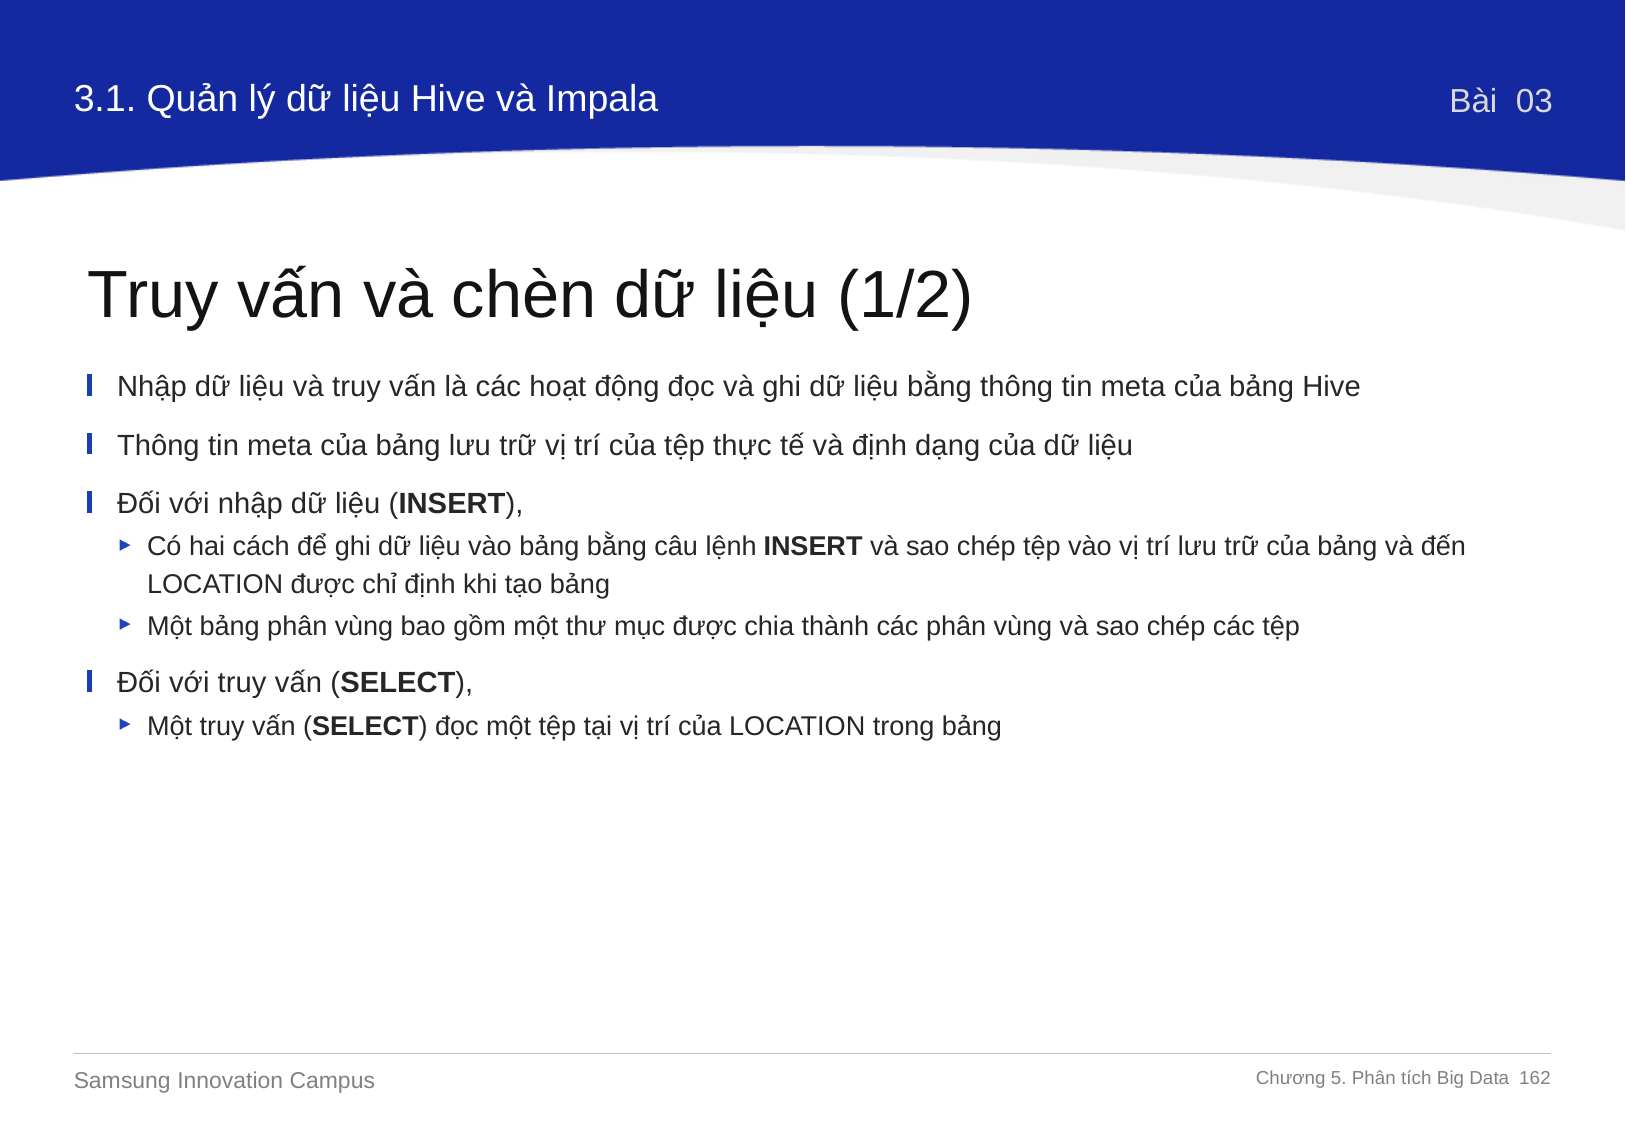

3.1. Quản lý dữ liệu Hive và Impala
Bài  03
Truy vấn và chèn dữ liệu (1/2)
Nhập dữ liệu và truy vấn là các hoạt động đọc và ghi dữ liệu bằng thông tin meta của bảng Hive
Thông tin meta của bảng lưu trữ vị trí của tệp thực tế và định dạng của dữ liệu
Đối với nhập dữ liệu (INSERT),
Có hai cách để ghi dữ liệu vào bảng bằng câu lệnh INSERT và sao chép tệp vào vị trí lưu trữ của bảng và đến LOCATION được chỉ định khi tạo bảng
Một bảng phân vùng bao gồm một thư mục được chia thành các phân vùng và sao chép các tệp
Đối với truy vấn (SELECT),
Một truy vấn (SELECT) đọc một tệp tại vị trí của LOCATION trong bảng